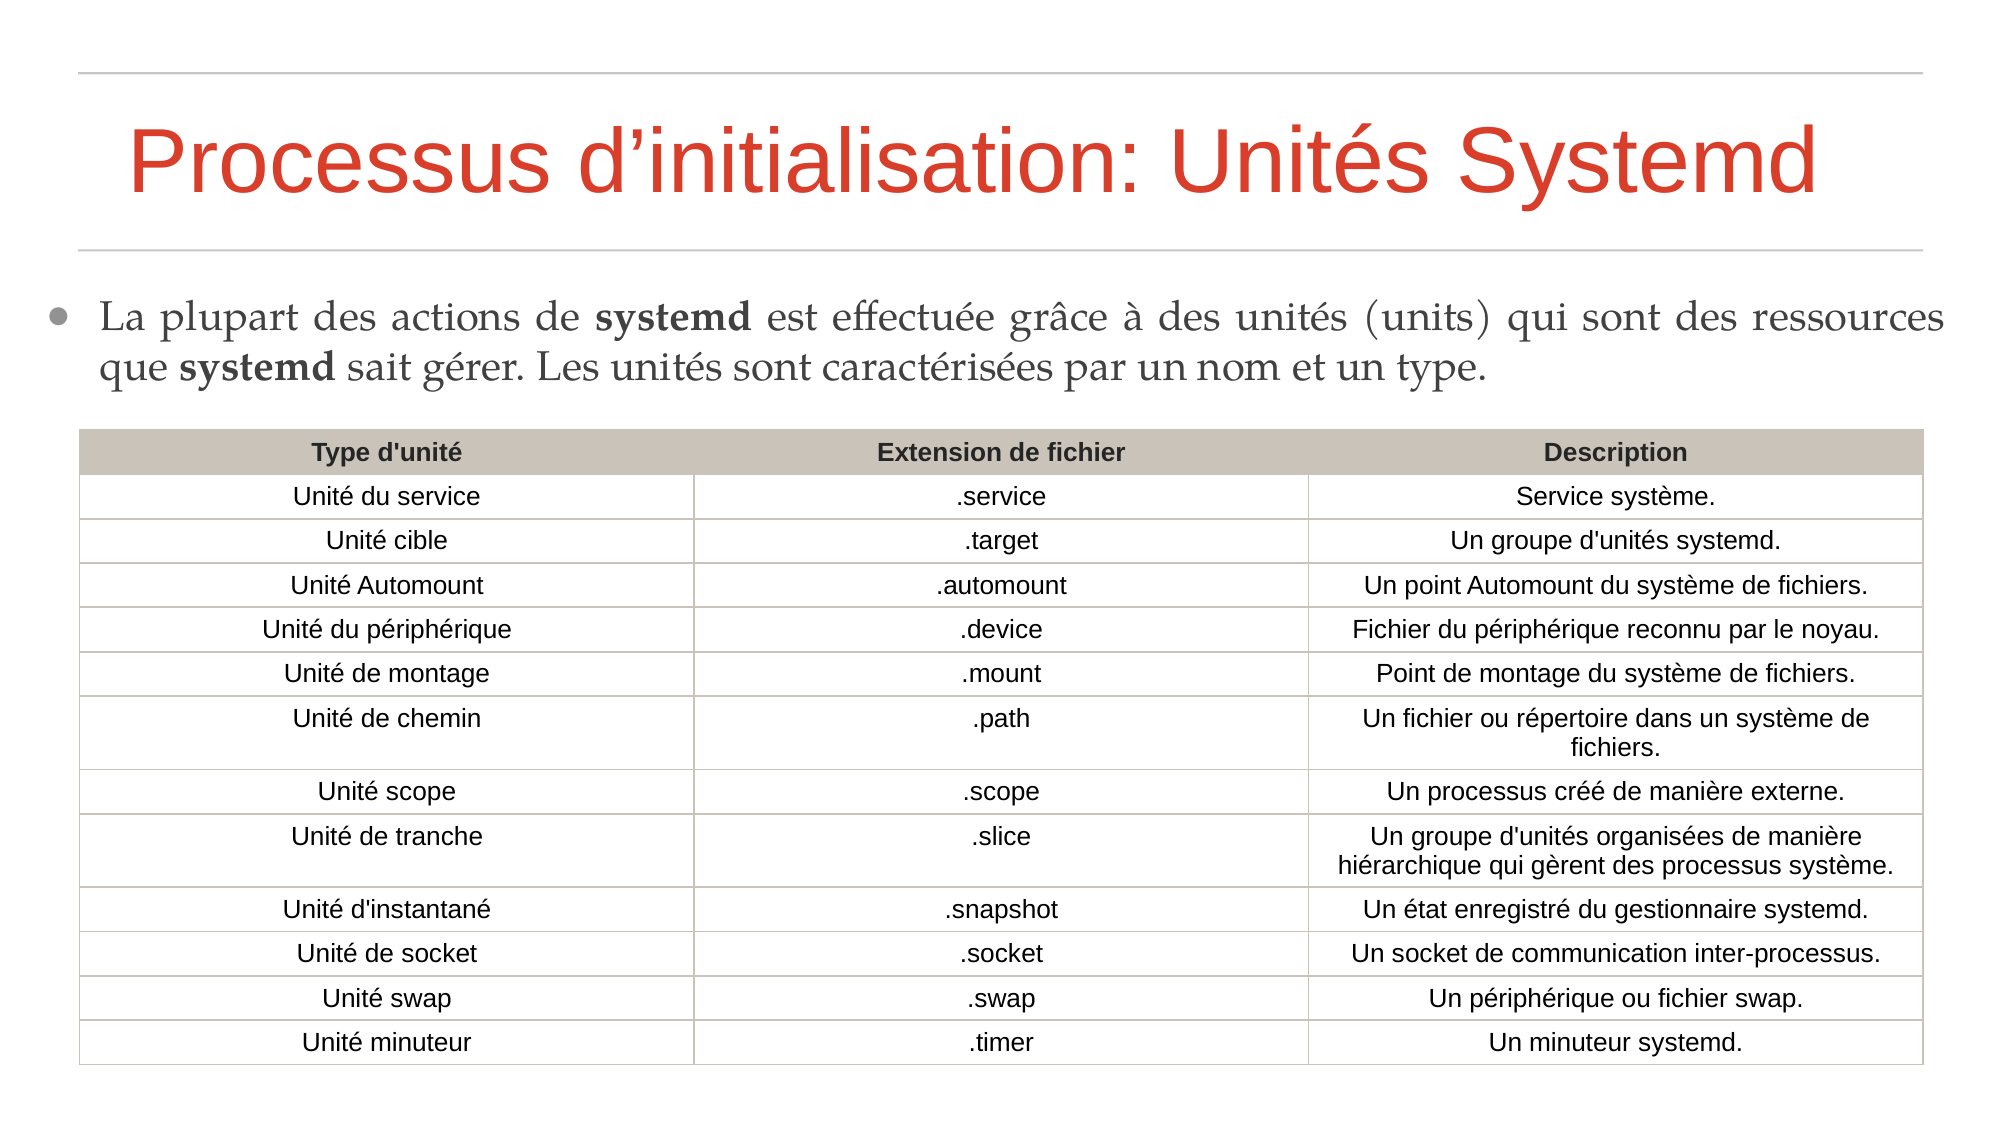

# Processus d’initialisation: Unités Systemd
La plupart des actions de systemd est effectuée grâce à des unités (units) qui sont des ressources que systemd sait gérer. Les unités sont caractérisées par un nom et un type.

| Type d'unité | Extension de fichier | Description |
| --- | --- | --- |
| Unité du service | .service | Service système. |
| Unité cible | .target | Un groupe d'unités systemd. |
| Unité Automount | .automount | Un point Automount du système de fichiers. |
| Unité du périphérique | .device | Fichier du périphérique reconnu par le noyau. |
| Unité de montage | .mount | Point de montage du système de fichiers. |
| Unité de chemin | .path | Un fichier ou répertoire dans un système de fichiers. |
| Unité scope | .scope | Un processus créé de manière externe. |
| Unité de tranche | .slice | Un groupe d'unités organisées de manière hiérarchique qui gèrent des processus système. |
| Unité d'instantané | .snapshot | Un état enregistré du gestionnaire systemd. |
| Unité de socket | .socket | Un socket de communication inter-processus. |
| Unité swap | .swap | Un périphérique ou fichier swap. |
| Unité minuteur | .timer | Un minuteur systemd. |